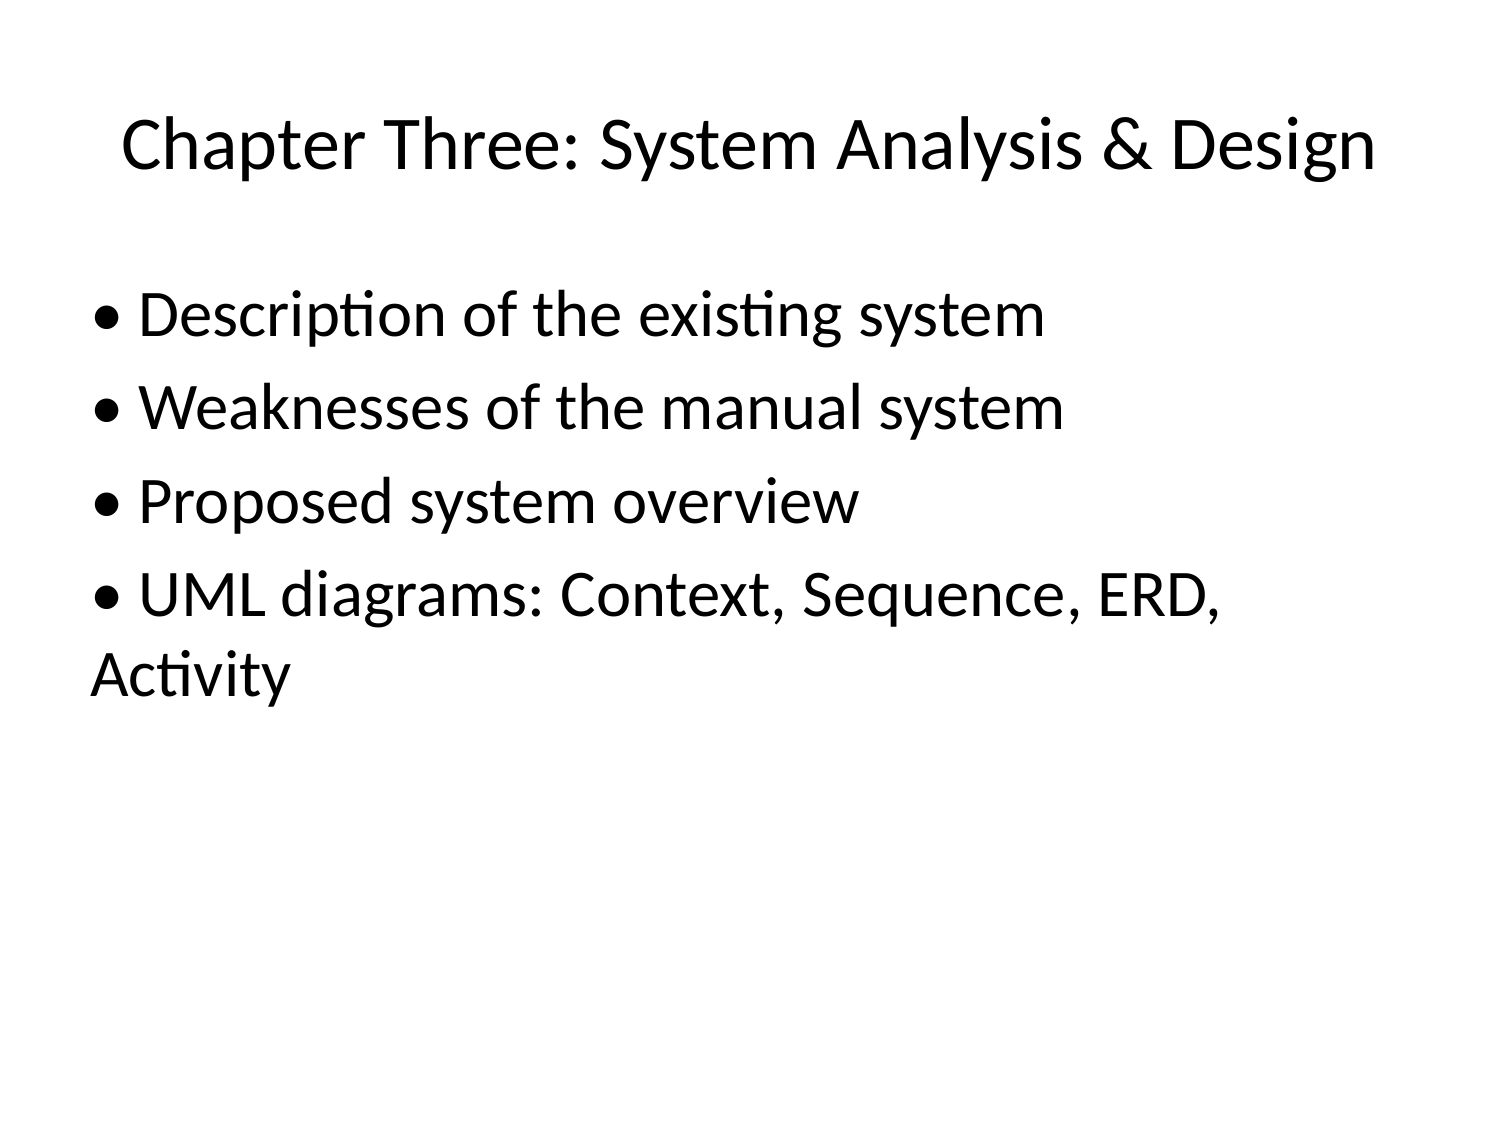

# Chapter Three: System Analysis & Design
• Description of the existing system
• Weaknesses of the manual system
• Proposed system overview
• UML diagrams: Context, Sequence, ERD, Activity